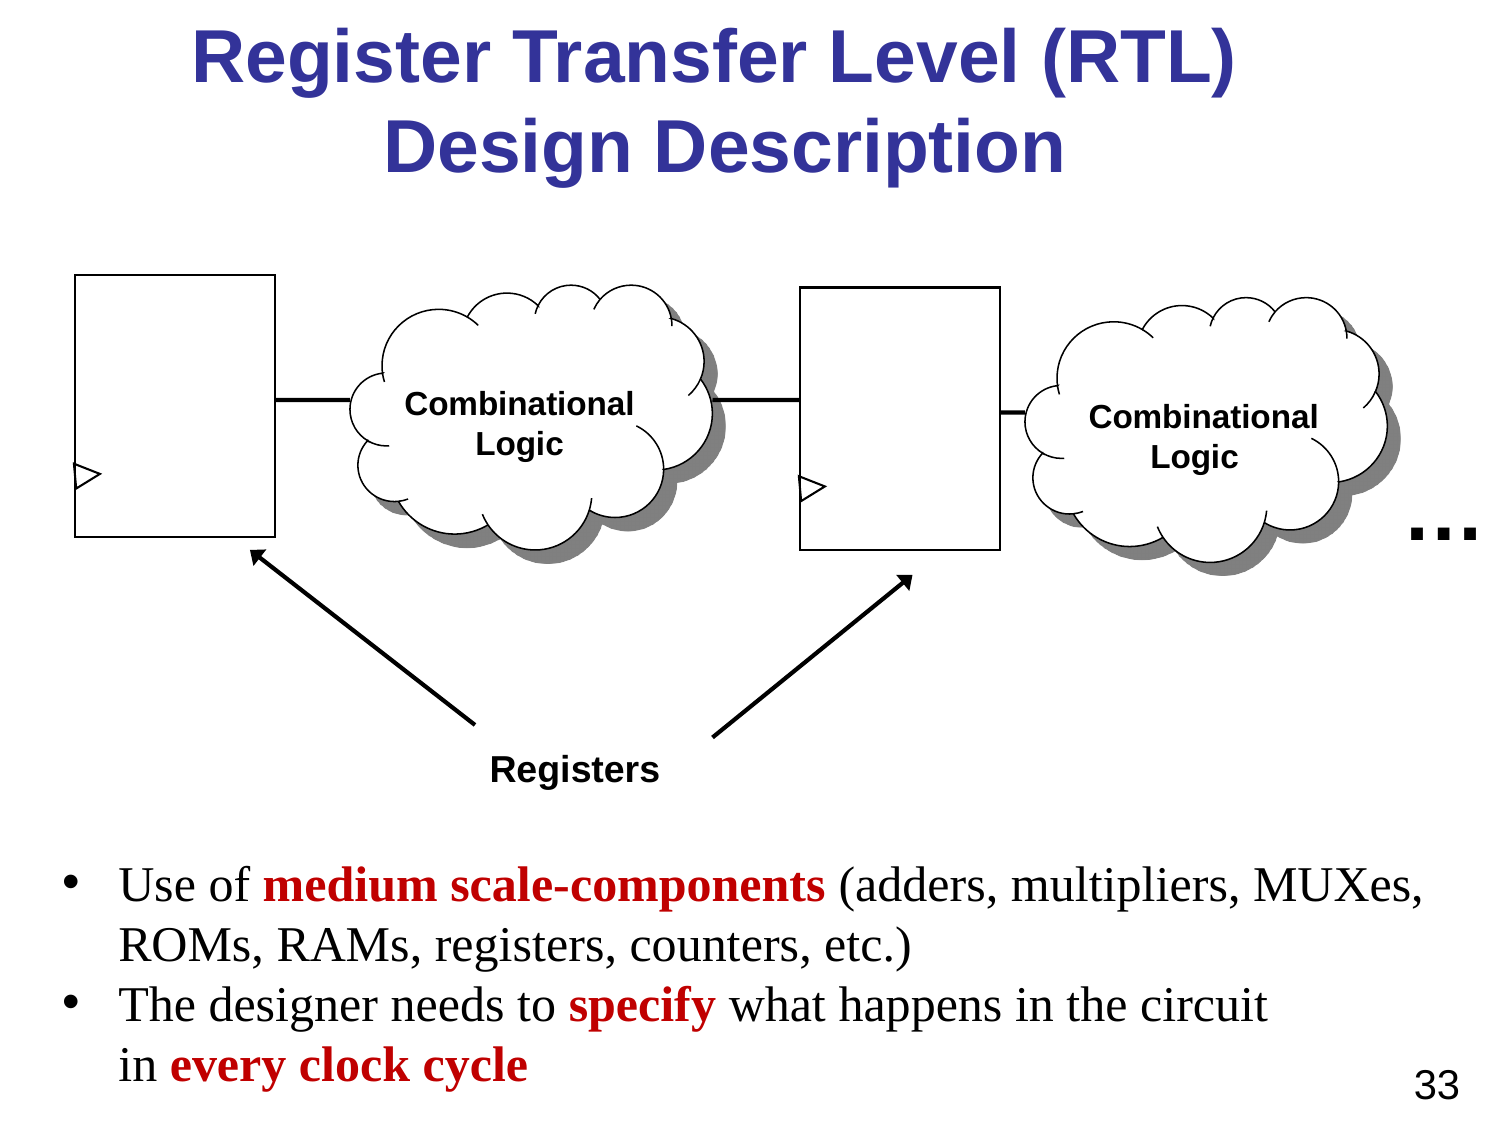

# Register Transfer Level (RTL) Design Description

            Combinational
           Logic

              Combinational
           Logic

…

Registers
Use of medium scale-components (adders, multipliers, MUXes,
ROMs, RAMs, registers, counters, etc.)
The designer needs to specify what happens in the circuit
in every clock cycle
33